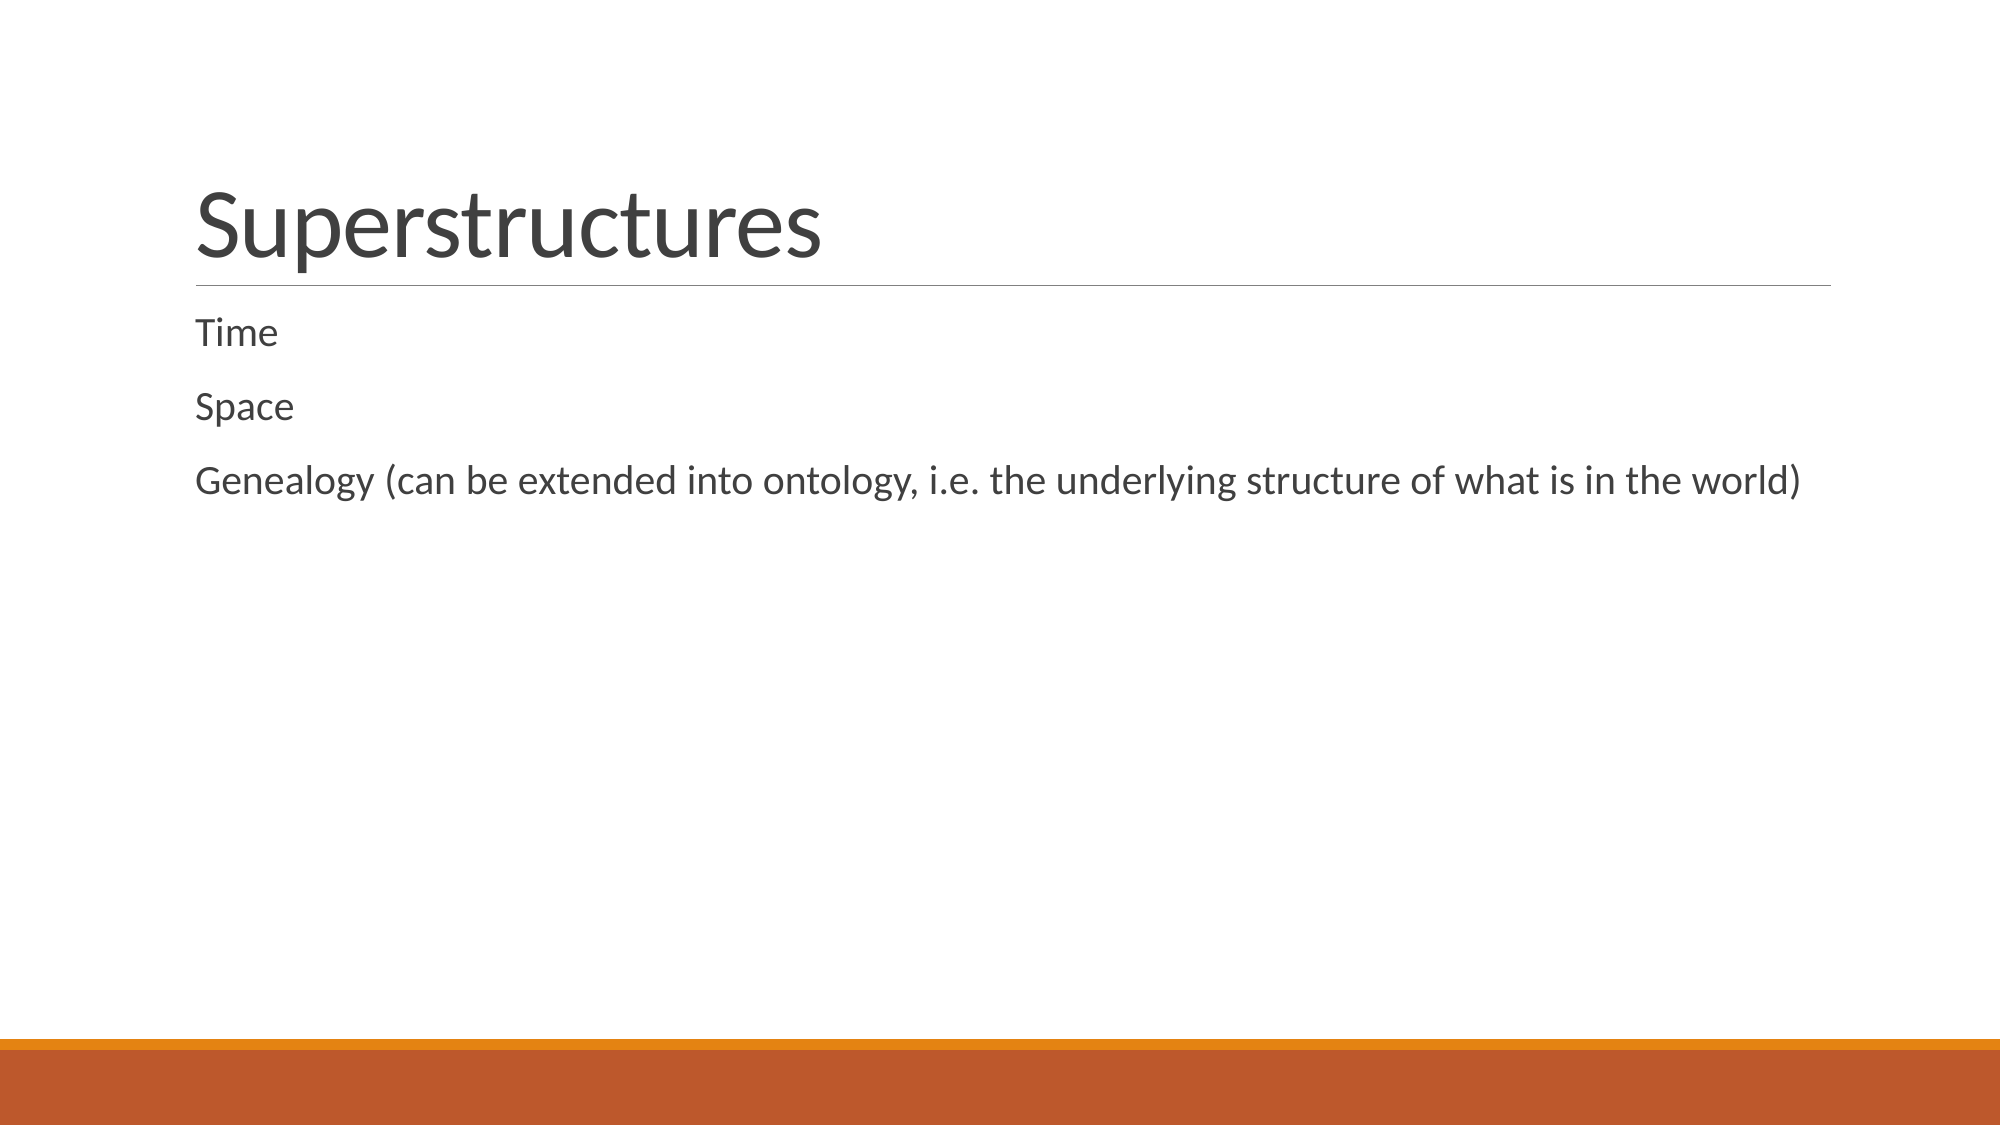

# Superstructures
Time
Space
Genealogy (can be extended into ontology, i.e. the underlying structure of what is in the world)